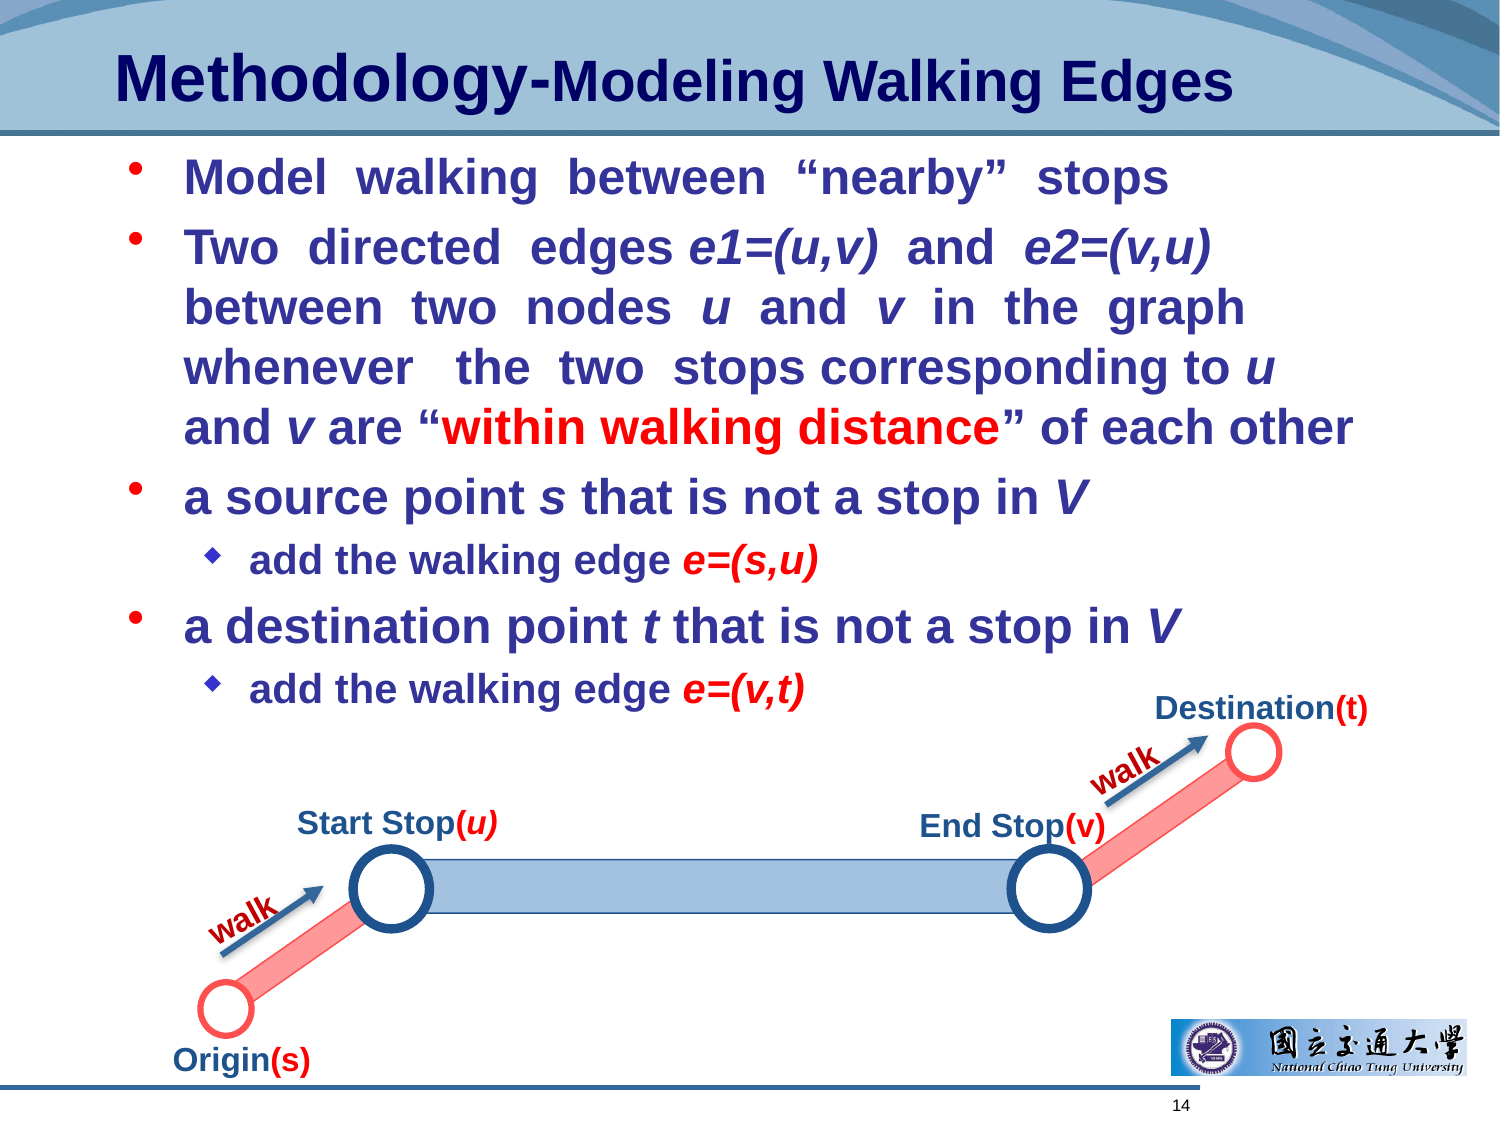

Methodology-Modeling Walking Edges
Model  walking  between  “nearby”  stops
Two  directed  edges e1=(u,v)  and  e2=(v,u)  between  two  nodes  u  and  v  in  the  graph  whenever   the  two  stops corresponding to u and v are “within walking distance” of each other
a source point s that is not a stop in V
add the walking edge e=(s,u)
a destination point t that is not a stop in V
add the walking edge e=(v,t)

Destination(t)
walk

End Stop(v)

Start Stop(u)

walk

Origin(s)

14